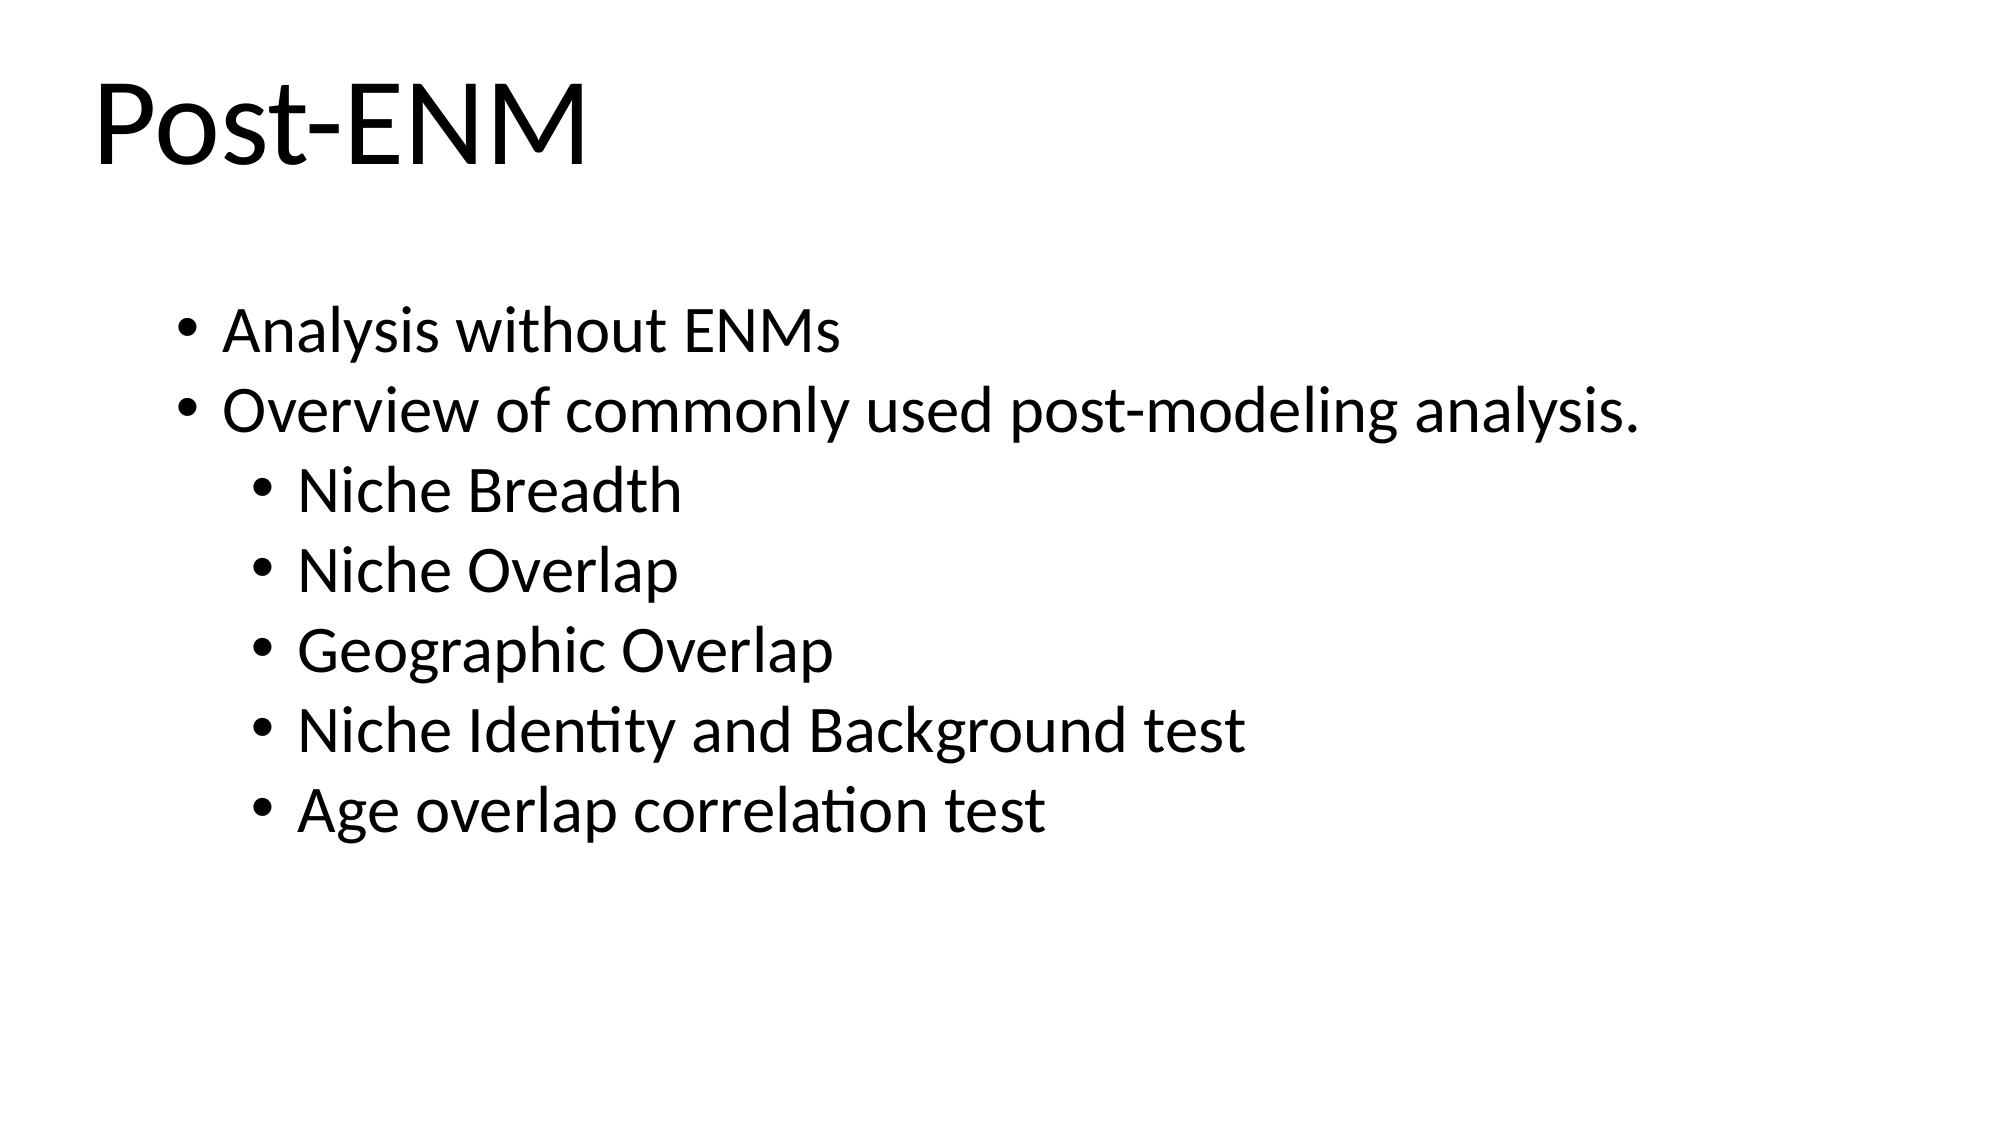

Post-ENM

Analysis without ENMs
Overview of commonly used post-modeling analysis.
Niche Breadth
Niche Overlap
Geographic Overlap
Niche Identity and Background test
Age overlap correlation test